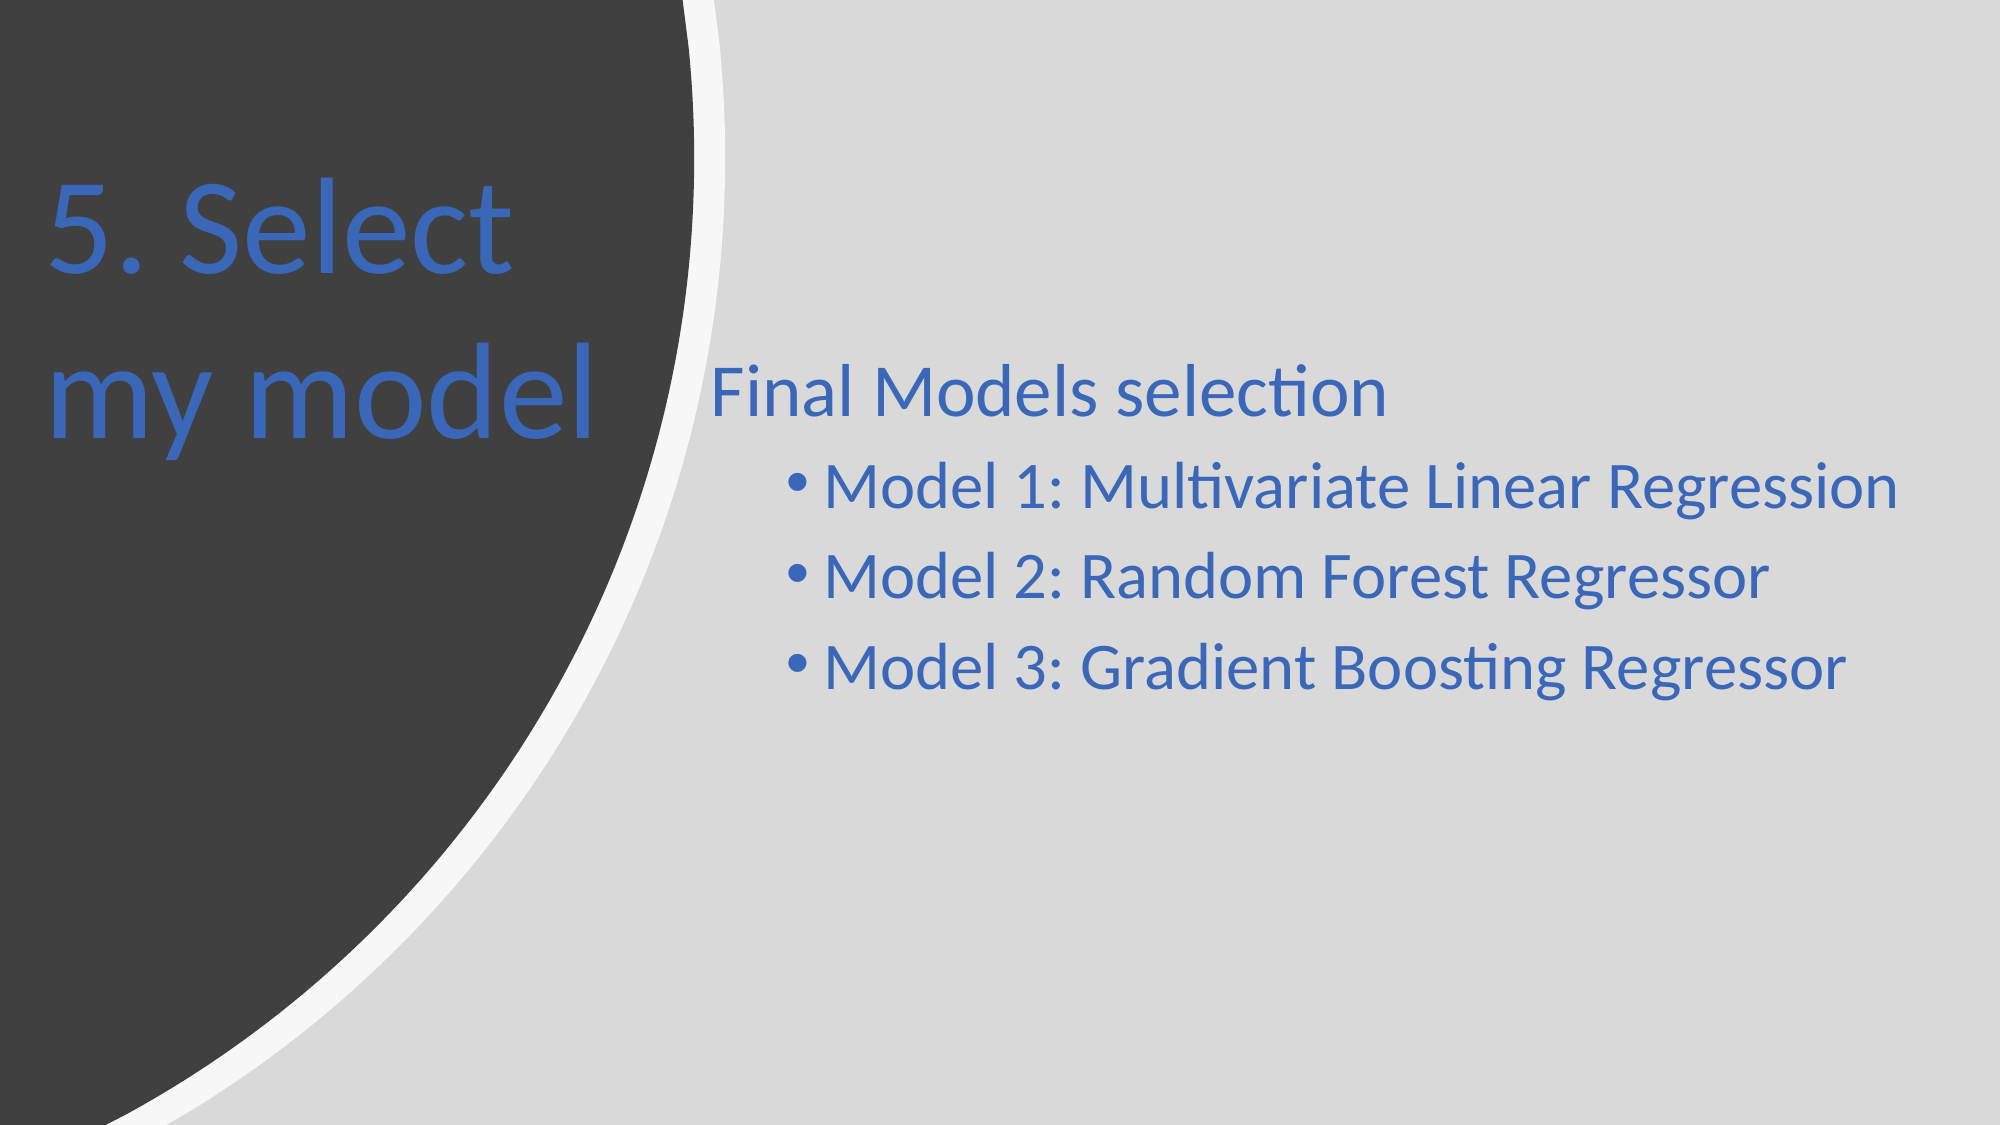

# 5. Select my model
Final Models selection
Model 1: Multivariate Linear Regression
Model 2: Random Forest Regressor
Model 3: Gradient Boosting Regressor